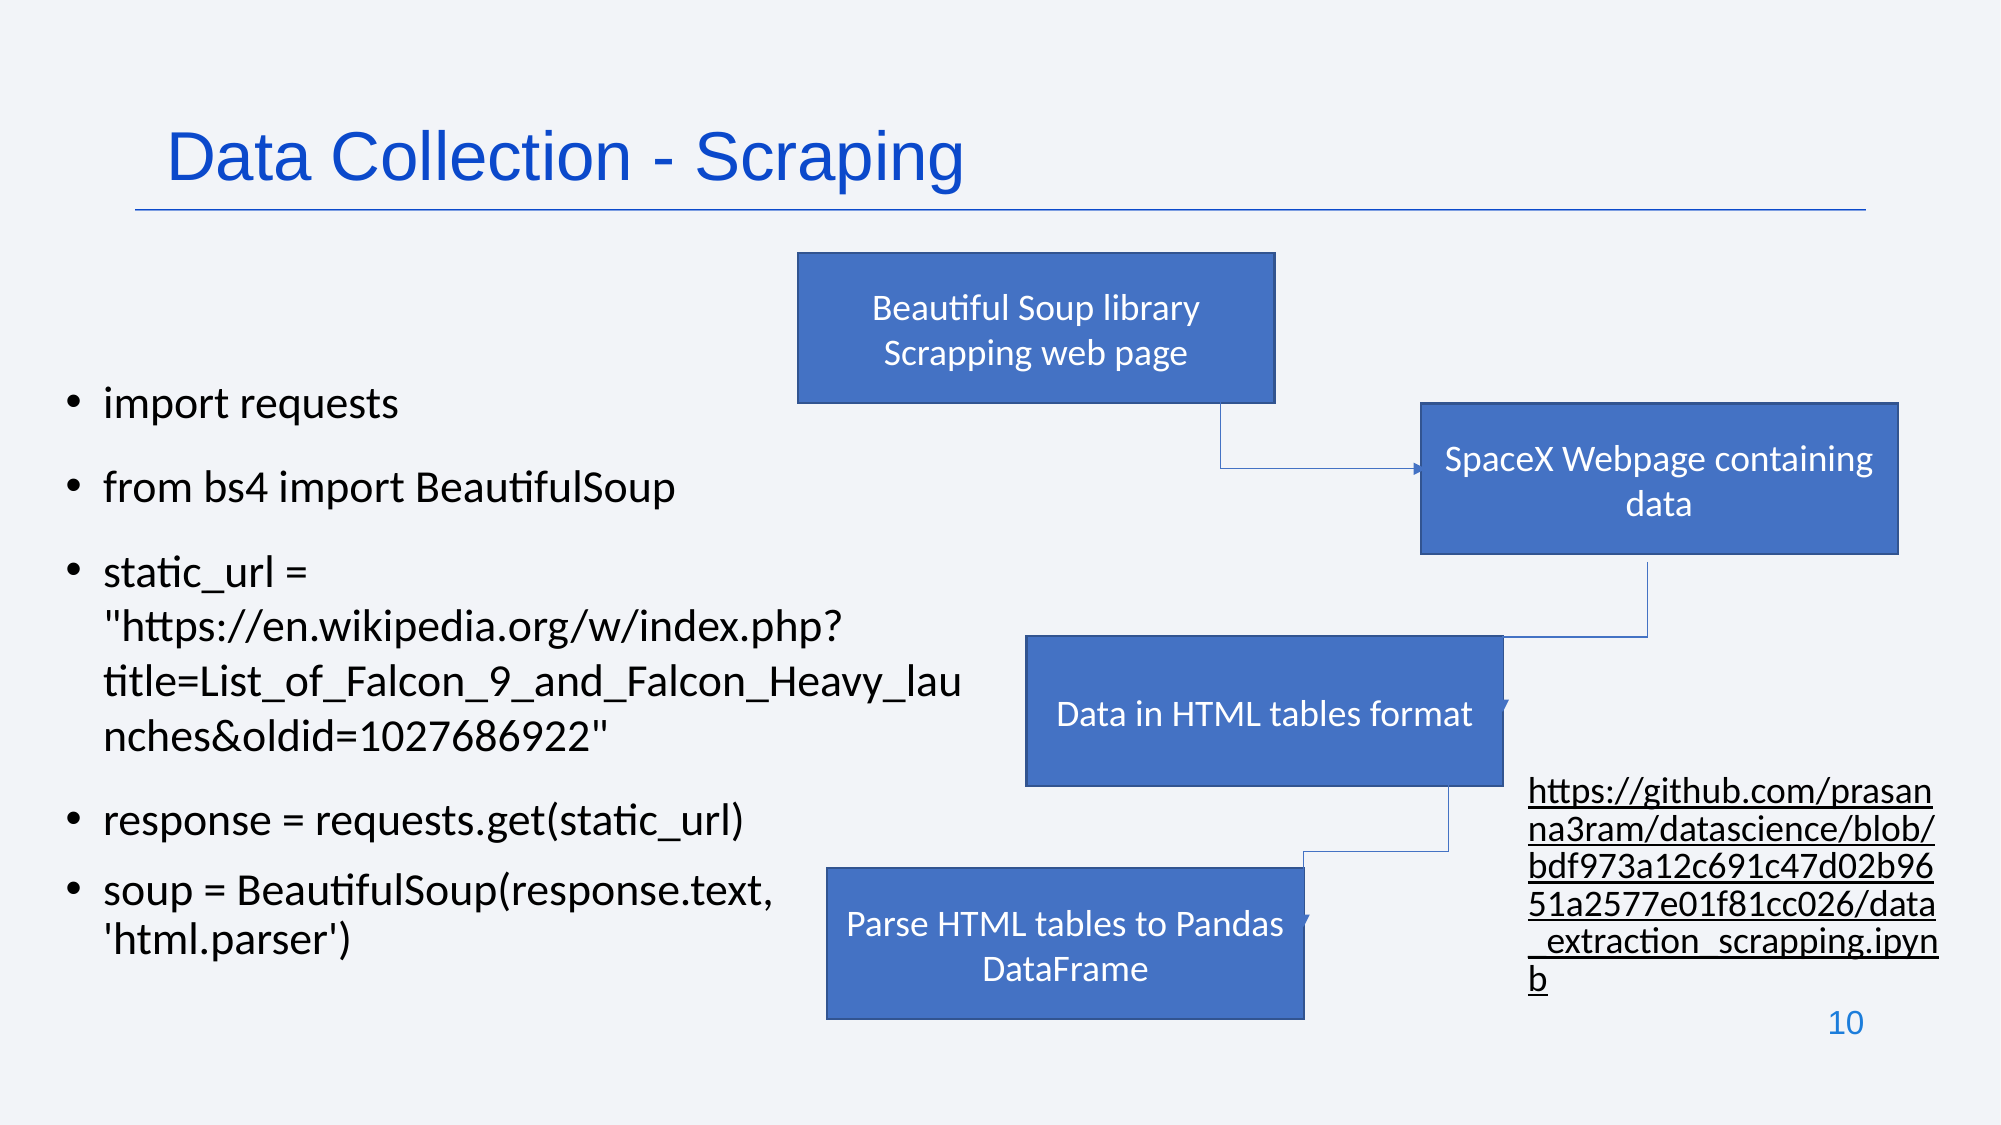

Data Collection - Scraping
Beautiful Soup library
Scrapping web page
import requests
from bs4 import BeautifulSoup
static_url = "https://en.wikipedia.org/w/index.php?title=List_of_Falcon_9_and_Falcon_Heavy_launches&oldid=1027686922"
response = requests.get(static_url)
soup = BeautifulSoup(response.text, 'html.parser')

SpaceX Webpage containing data
Data in HTML tables format
https://github.com/prasanna3ram/datascience/blob/bdf973a12c691c47d02b9651a2577e01f81cc026/data_extraction_scrapping.ipynb
Parse HTML tables to Pandas DataFrame
10